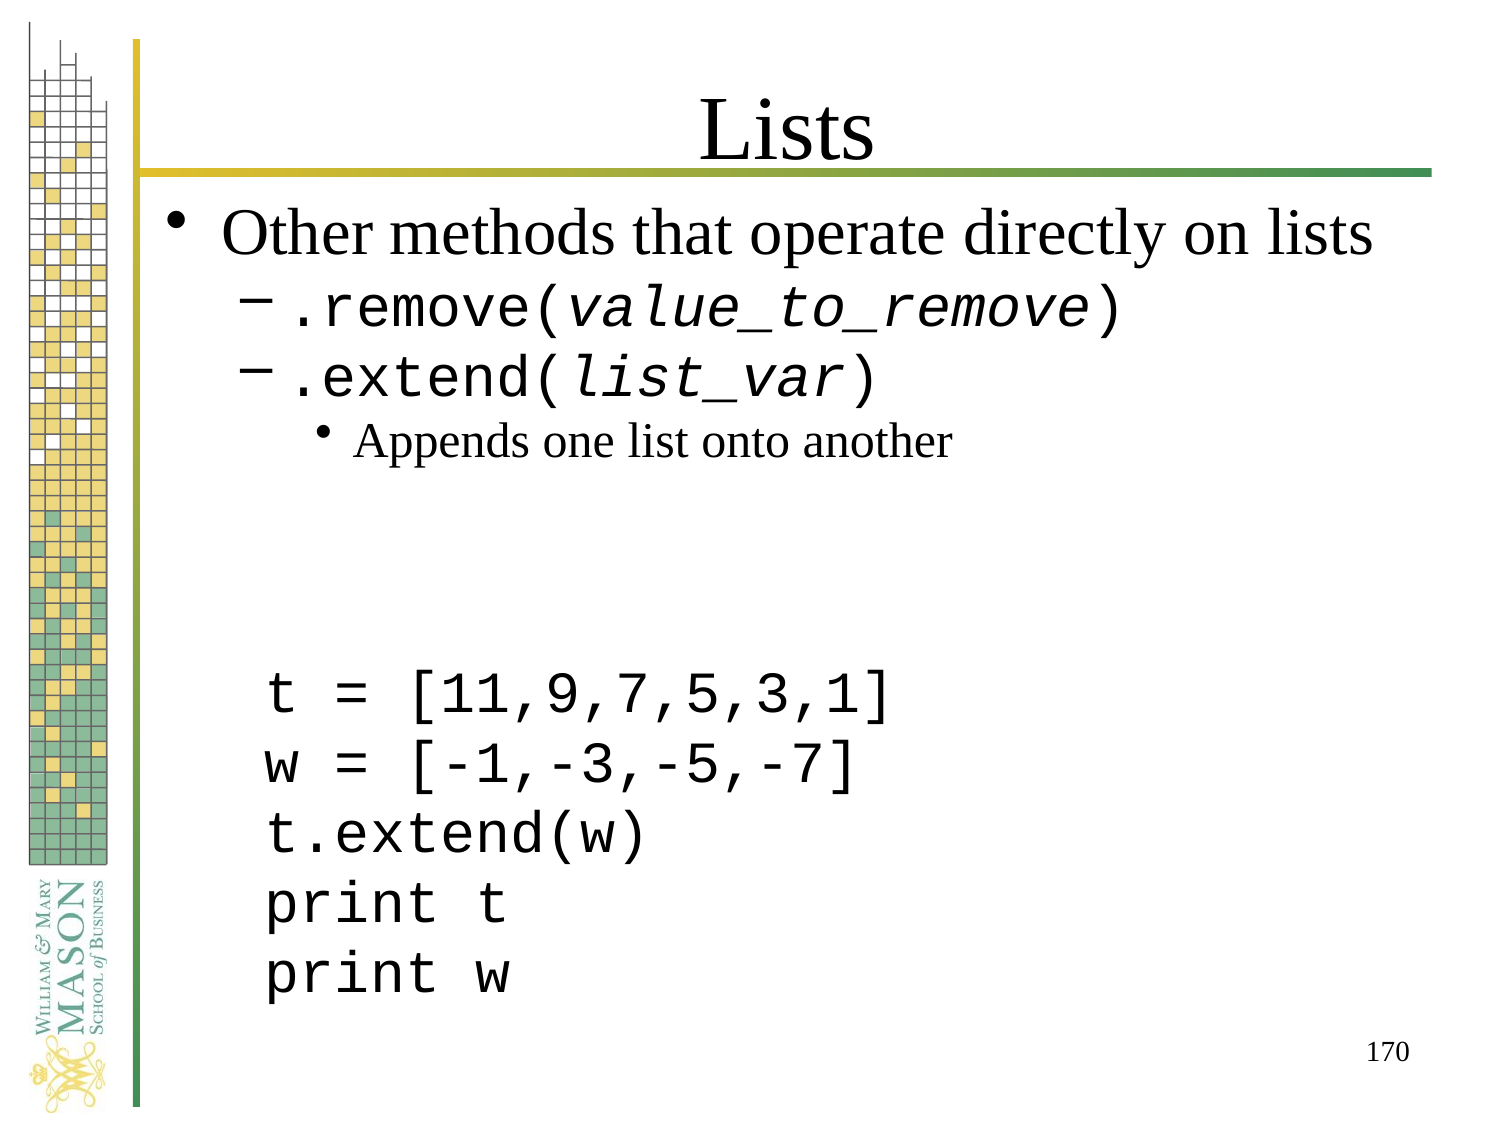

# Lists
Other methods that operate directly on lists
.remove(value_to_remove)
.extend(list_var)
Appends one list onto another
t = [11,9,7,5,3,1]
w = [-1,-3,-5,-7]
t.extend(w)
print t
print w
170